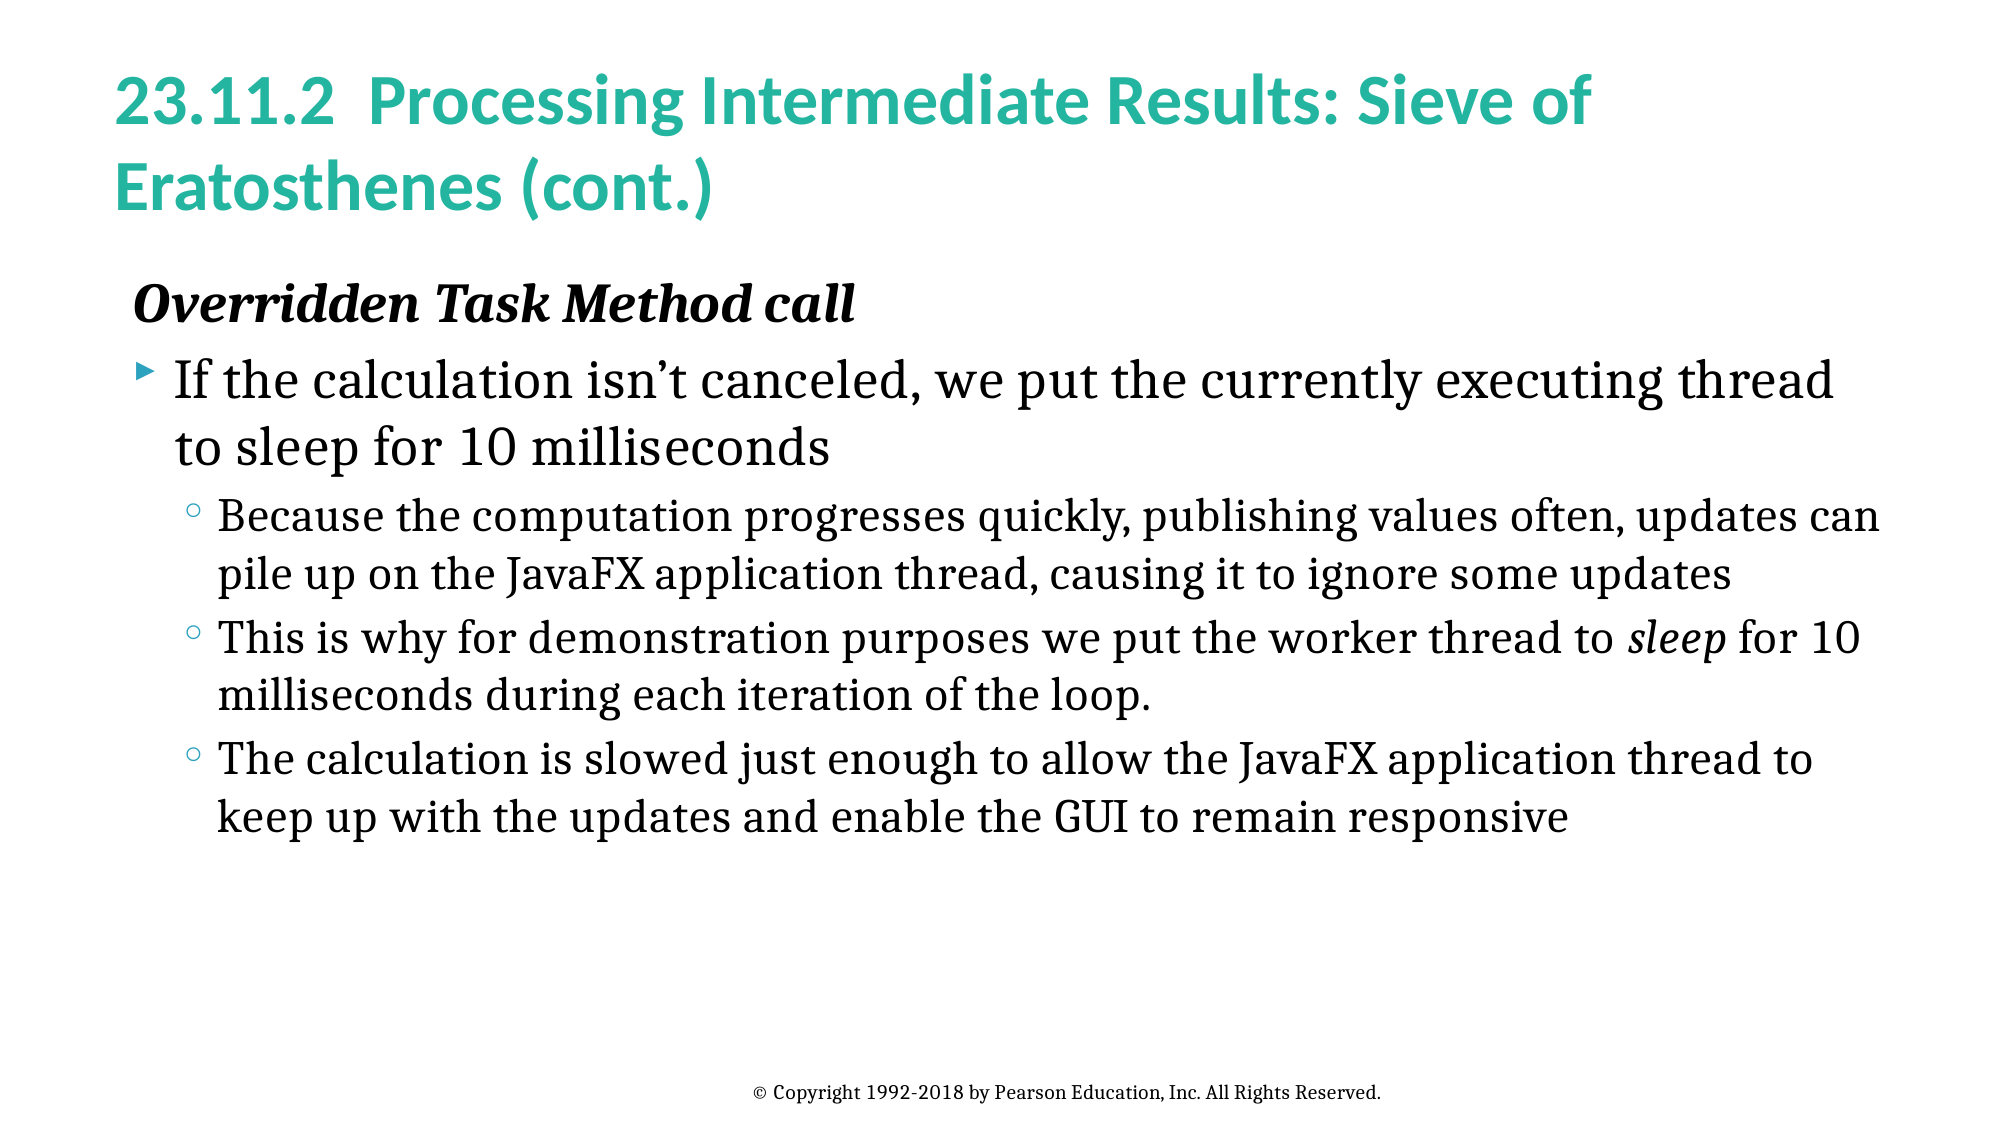

# 23.11.2  Processing Intermediate Results: Sieve of Eratosthenes (cont.)
Overridden Task Method call
If the calculation isn’t canceled, we put the currently executing thread to sleep for 10 milliseconds
Because the computation progresses quickly, publishing values often, updates can pile up on the JavaFX application thread, causing it to ignore some updates
This is why for demonstration purposes we put the worker thread to sleep for 10 milliseconds during each iteration of the loop.
The calculation is slowed just enough to allow the JavaFX application thread to keep up with the updates and enable the GUI to remain responsive
© Copyright 1992-2018 by Pearson Education, Inc. All Rights Reserved.